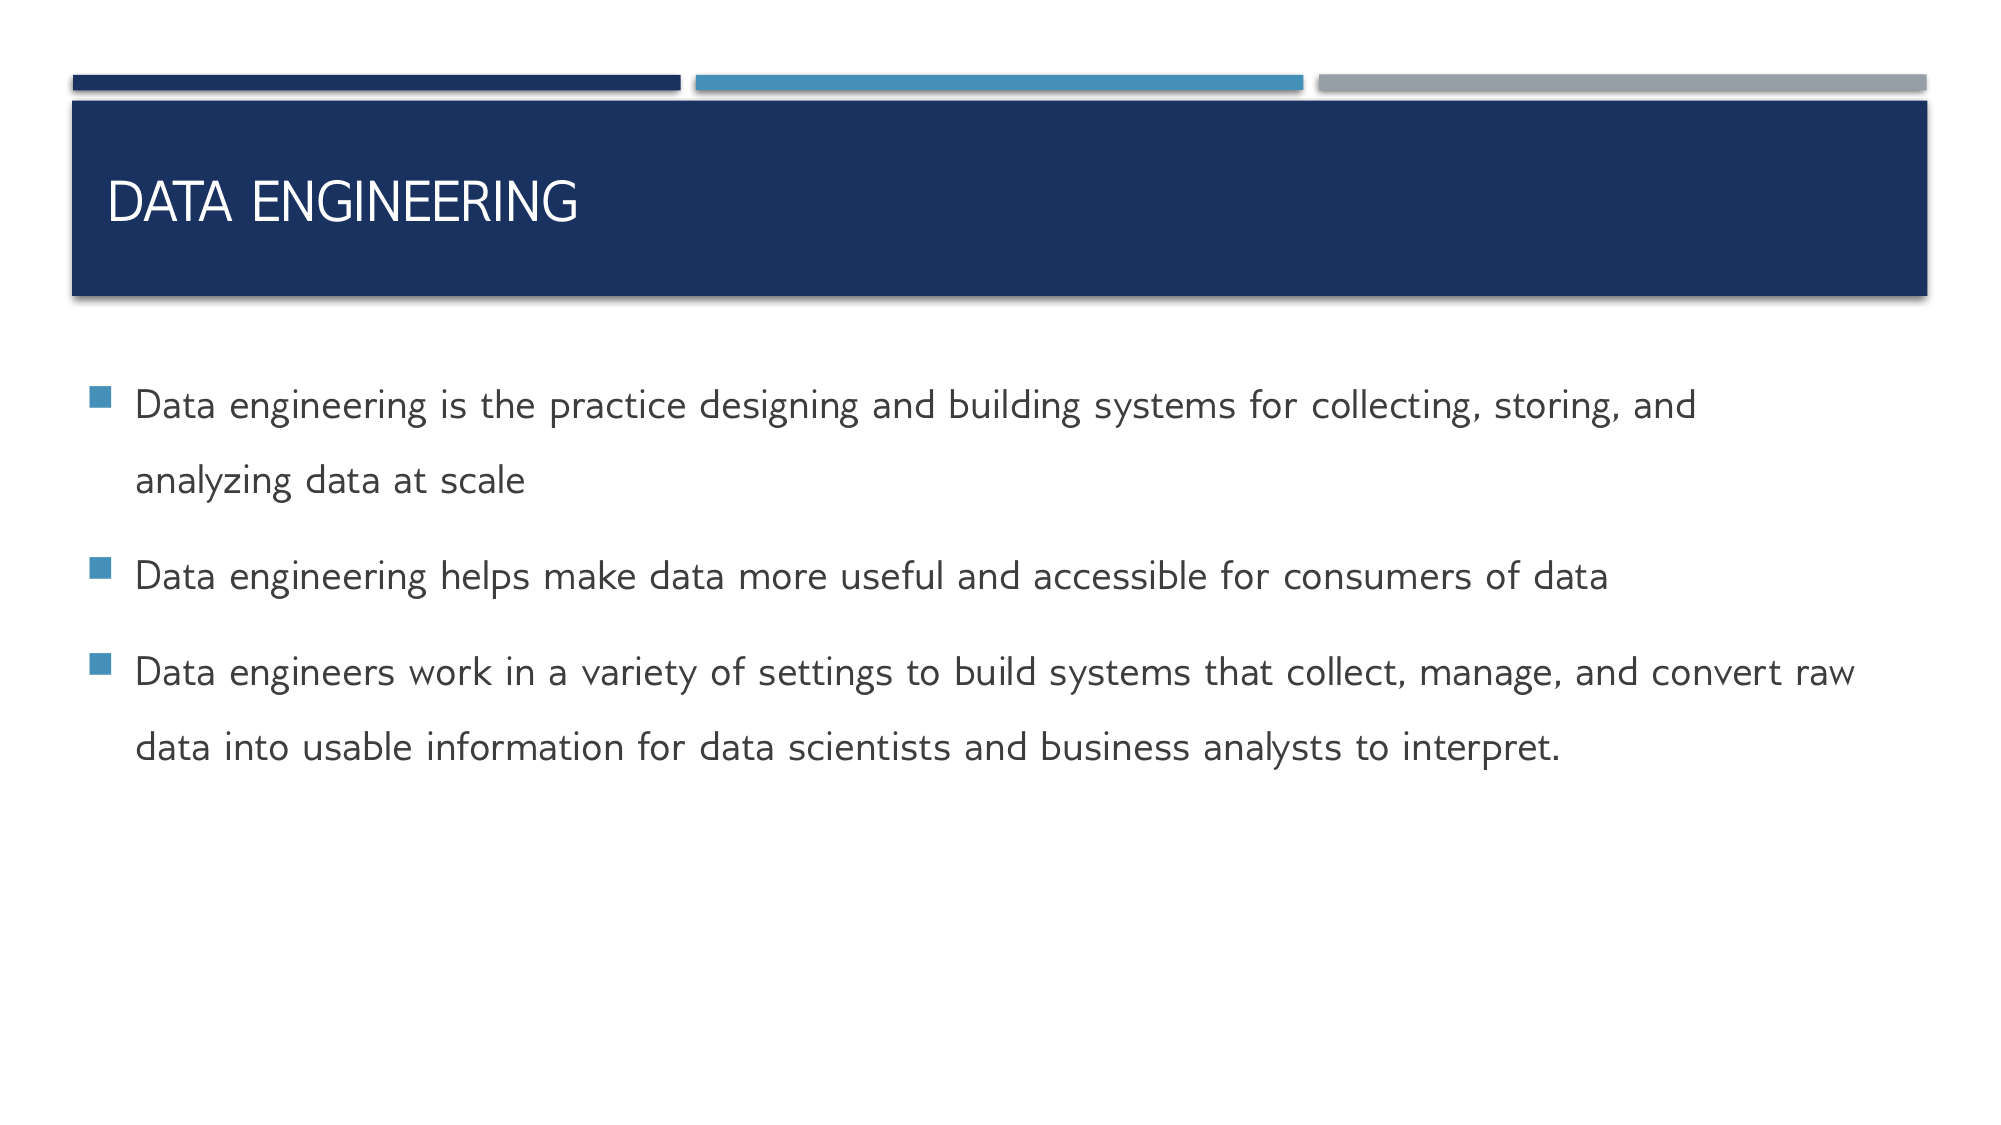

# DATA ENGINEERING
Data engineering is the practice designing and building systems for collecting, storing, and analyzing data at scale
Data engineering helps make data more useful and accessible for consumers of data
Data engineers work in a variety of settings to build systems that collect, manage, and convert raw data into usable information for data scientists and business analysts to interpret.